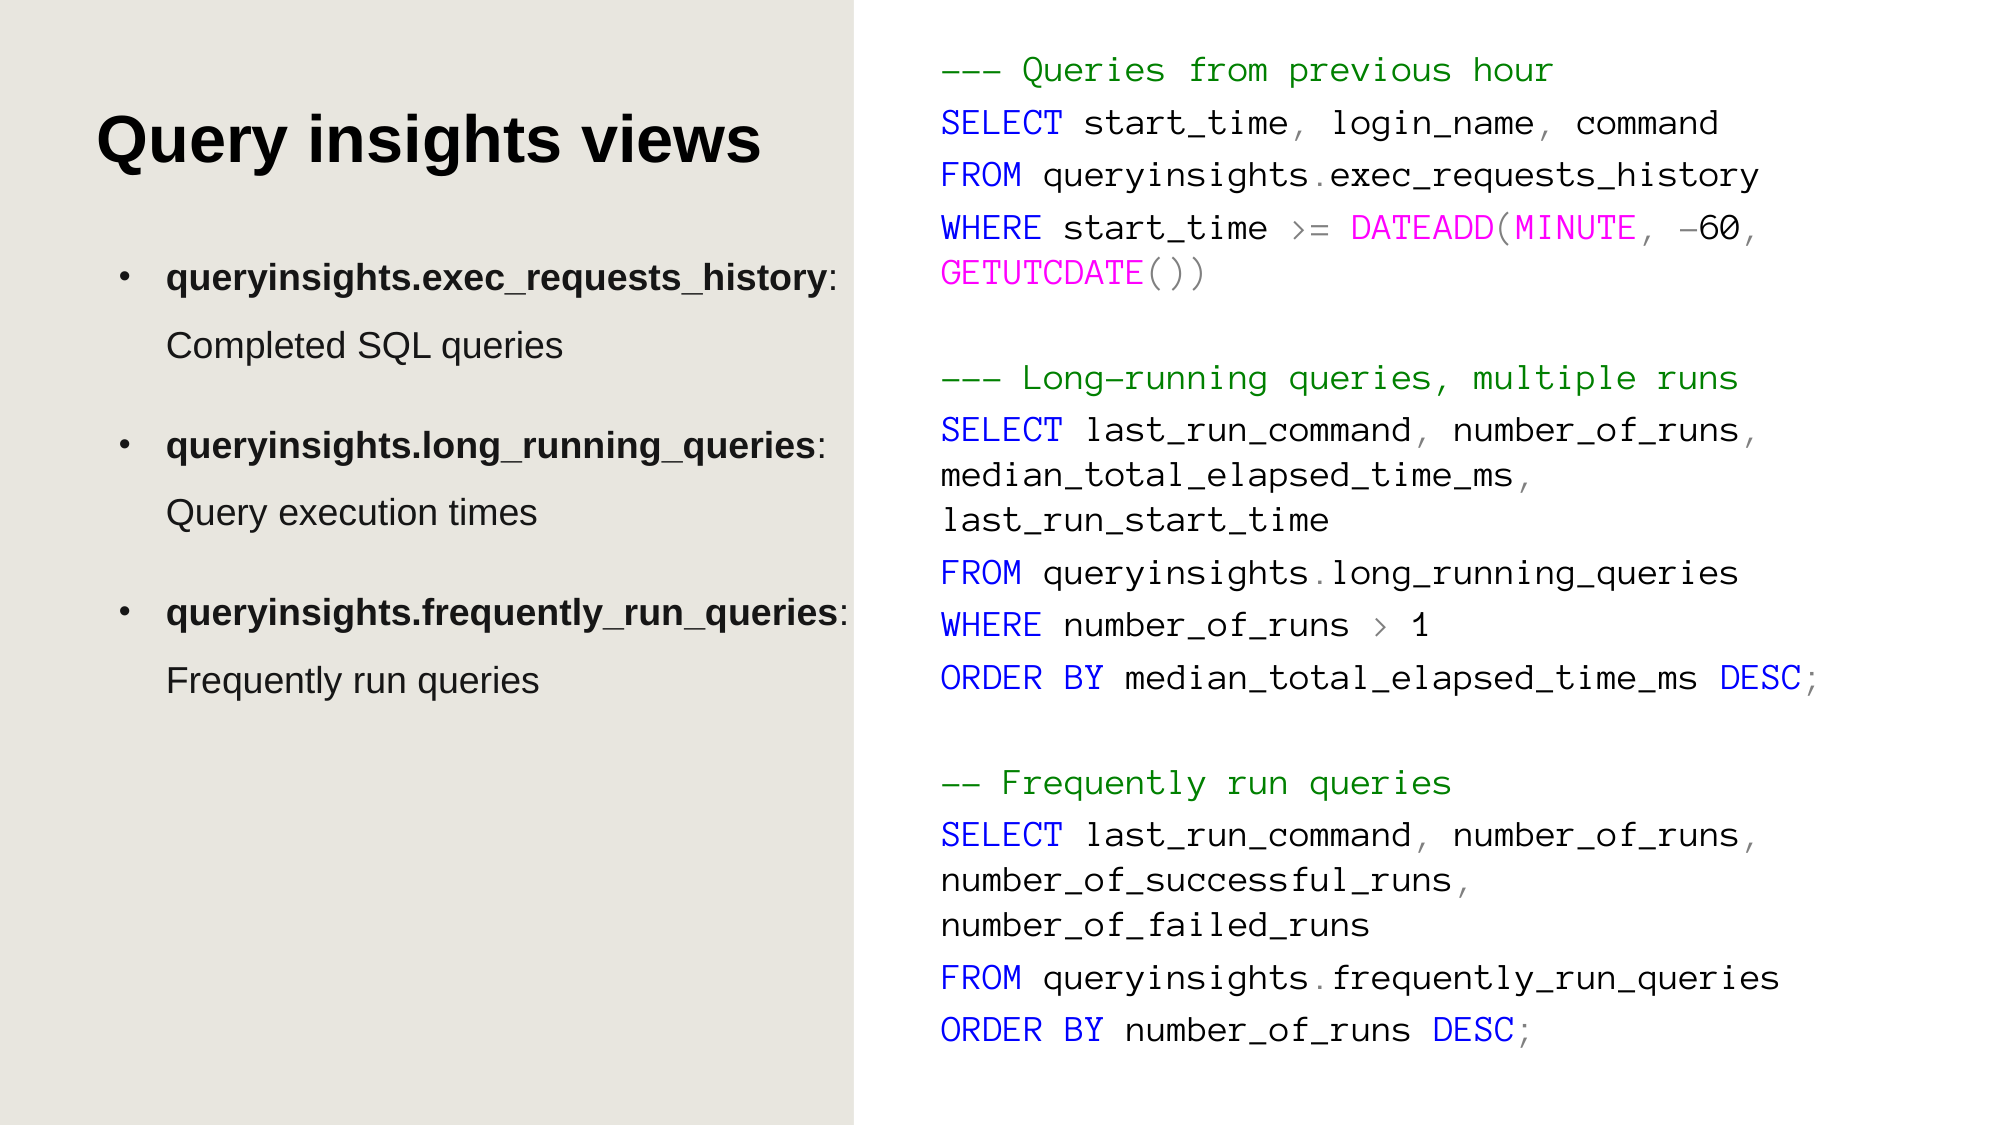

--- Queries from previous hour
SELECT start_time, login_name, command
FROM queryinsights.exec_requests_history
WHERE start_time >= DATEADD(MINUTE, -60, GETUTCDATE())

--- Long-running queries, multiple runs
SELECT last_run_command, number_of_runs, median_total_elapsed_time_ms, last_run_start_time
FROM queryinsights.long_running_queries
WHERE number_of_runs > 1
ORDER BY median_total_elapsed_time_ms DESC;

-- Frequently run queries
SELECT last_run_command, number_of_runs, number_of_successful_runs, number_of_failed_runs
FROM queryinsights.frequently_run_queries
ORDER BY number_of_runs DESC;
# Query insights views
queryinsights.exec_requests_history: Completed SQL queries
queryinsights.long_running_queries: Query execution times
queryinsights.frequently_run_queries: Frequently run queries